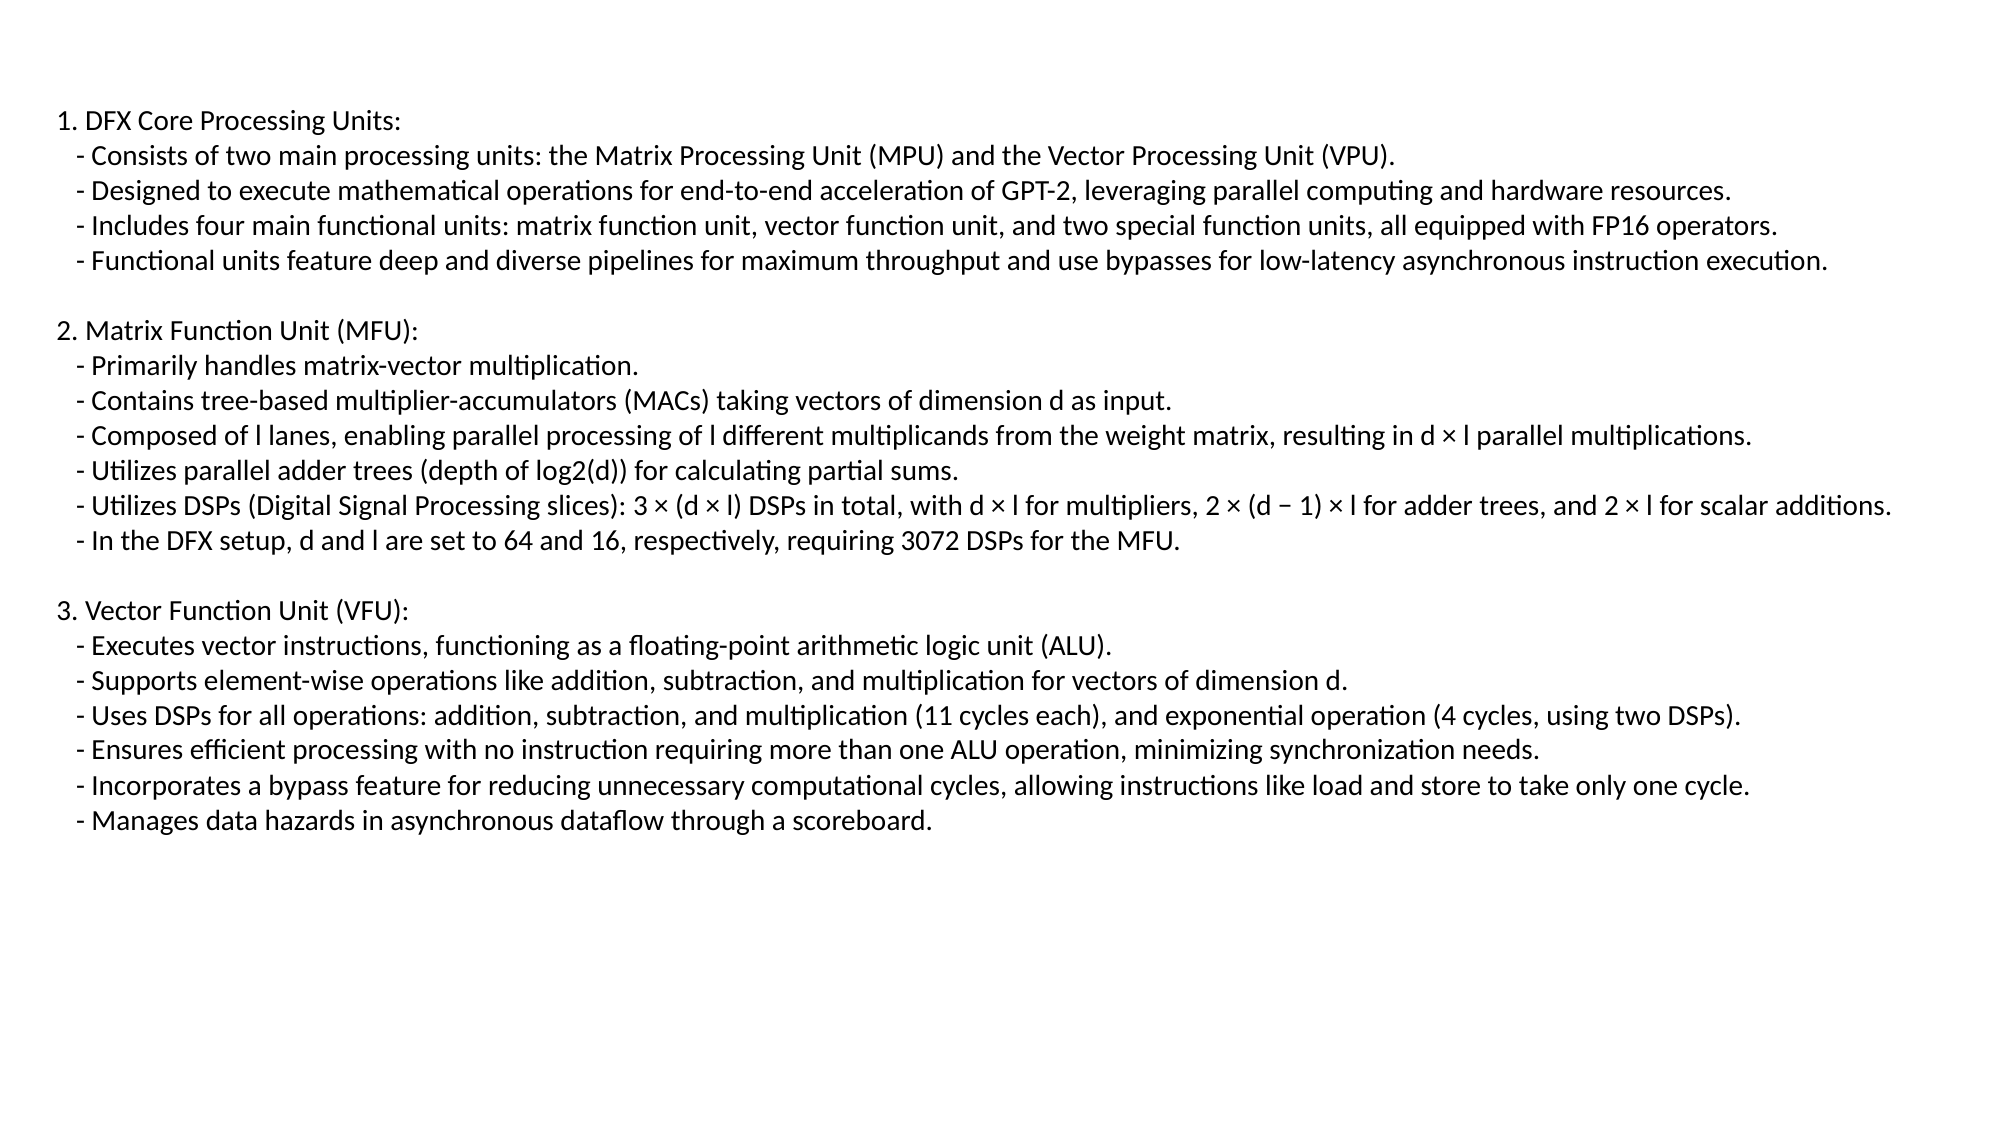

1. DFX Core Processing Units:
   - Consists of two main processing units: the Matrix Processing Unit (MPU) and the Vector Processing Unit (VPU).
   - Designed to execute mathematical operations for end-to-end acceleration of GPT-2, leveraging parallel computing and hardware resources.
   - Includes four main functional units: matrix function unit, vector function unit, and two special function units, all equipped with FP16 operators.
   - Functional units feature deep and diverse pipelines for maximum throughput and use bypasses for low-latency asynchronous instruction execution.

2. Matrix Function Unit (MFU):
   - Primarily handles matrix-vector multiplication.
   - Contains tree-based multiplier-accumulators (MACs) taking vectors of dimension d as input.
   - Composed of l lanes, enabling parallel processing of l different multiplicands from the weight matrix, resulting in d × l parallel multiplications.
   - Utilizes parallel adder trees (depth of log2(d)) for calculating partial sums.
   - Utilizes DSPs (Digital Signal Processing slices): 3 × (d × l) DSPs in total, with d × l for multipliers, 2 × (d − 1) × l for adder trees, and 2 × l for scalar additions.
   - In the DFX setup, d and l are set to 64 and 16, respectively, requiring 3072 DSPs for the MFU.

3. Vector Function Unit (VFU):
   - Executes vector instructions, functioning as a floating-point arithmetic logic unit (ALU).
   - Supports element-wise operations like addition, subtraction, and multiplication for vectors of dimension d.
   - Uses DSPs for all operations: addition, subtraction, and multiplication (11 cycles each), and exponential operation (4 cycles, using two DSPs).
   - Ensures efficient processing with no instruction requiring more than one ALU operation, minimizing synchronization needs.
   - Incorporates a bypass feature for reducing unnecessary computational cycles, allowing instructions like load and store to take only one cycle.
   - Manages data hazards in asynchronous dataflow through a scoreboard.